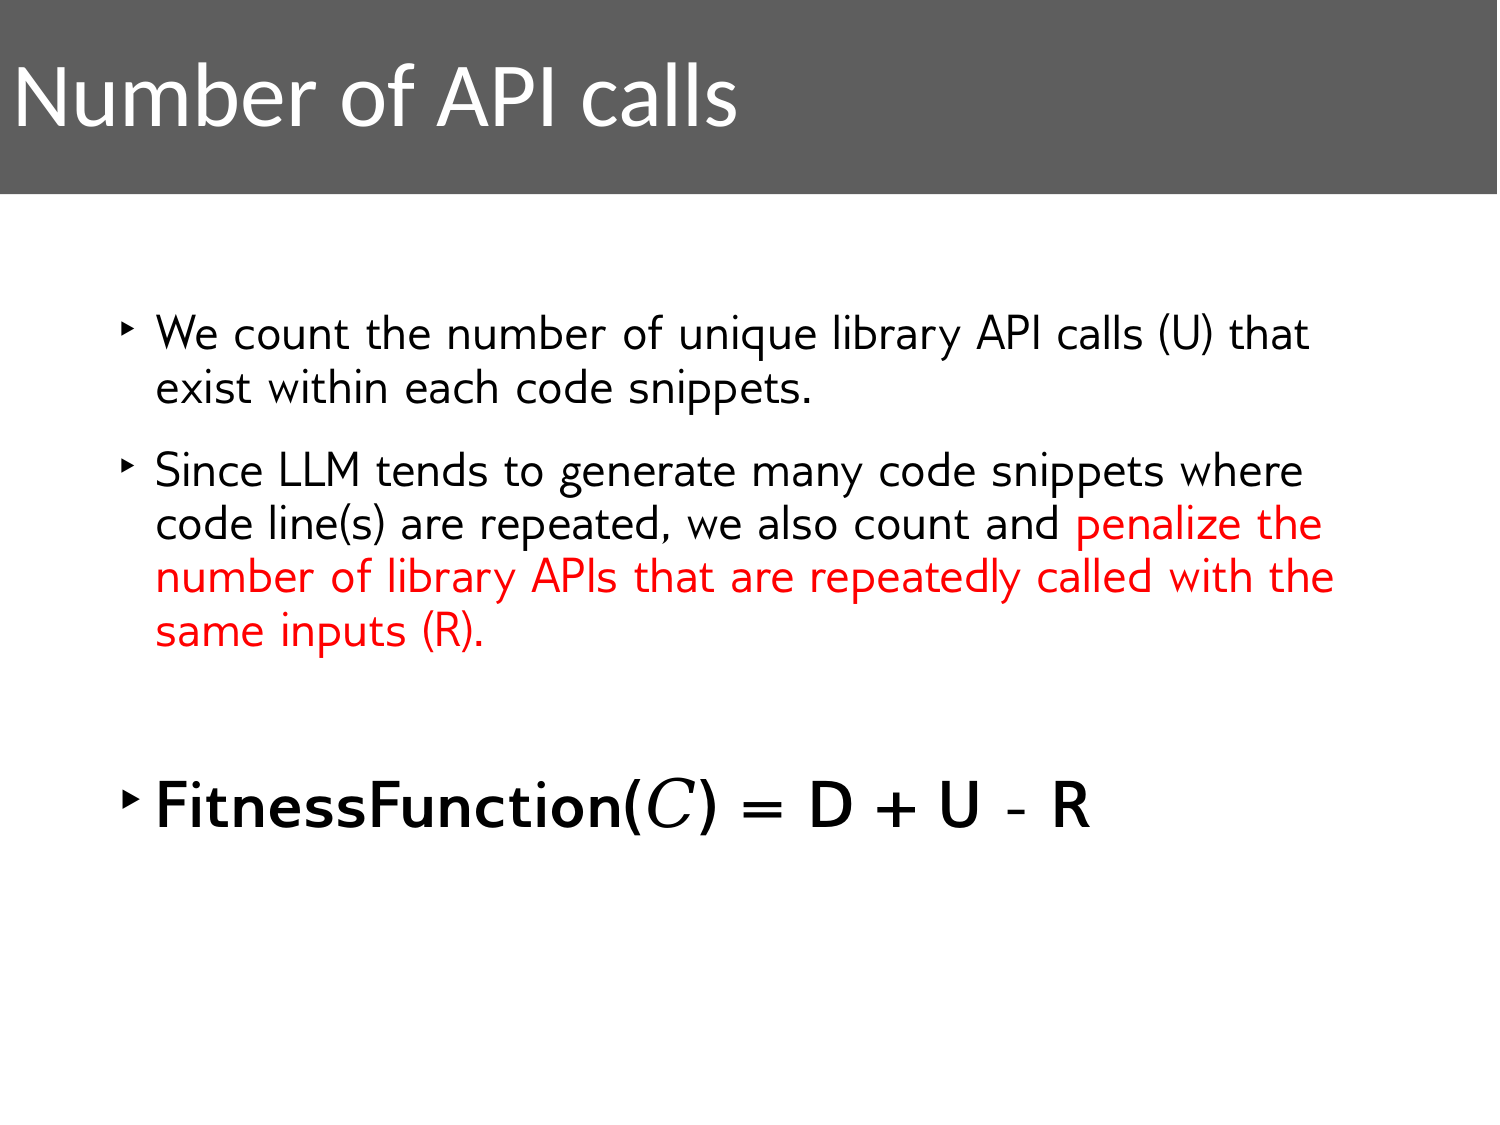

# Number of API calls
We count the number of unique library API calls (U) that exist within each code snippets.
Since LLM tends to generate many code snippets where code line(s) are repeated, we also count and penalize the number of library APIs that are repeatedly called with the same inputs (R).

FitnessFunction(𝐶) = D + U − R